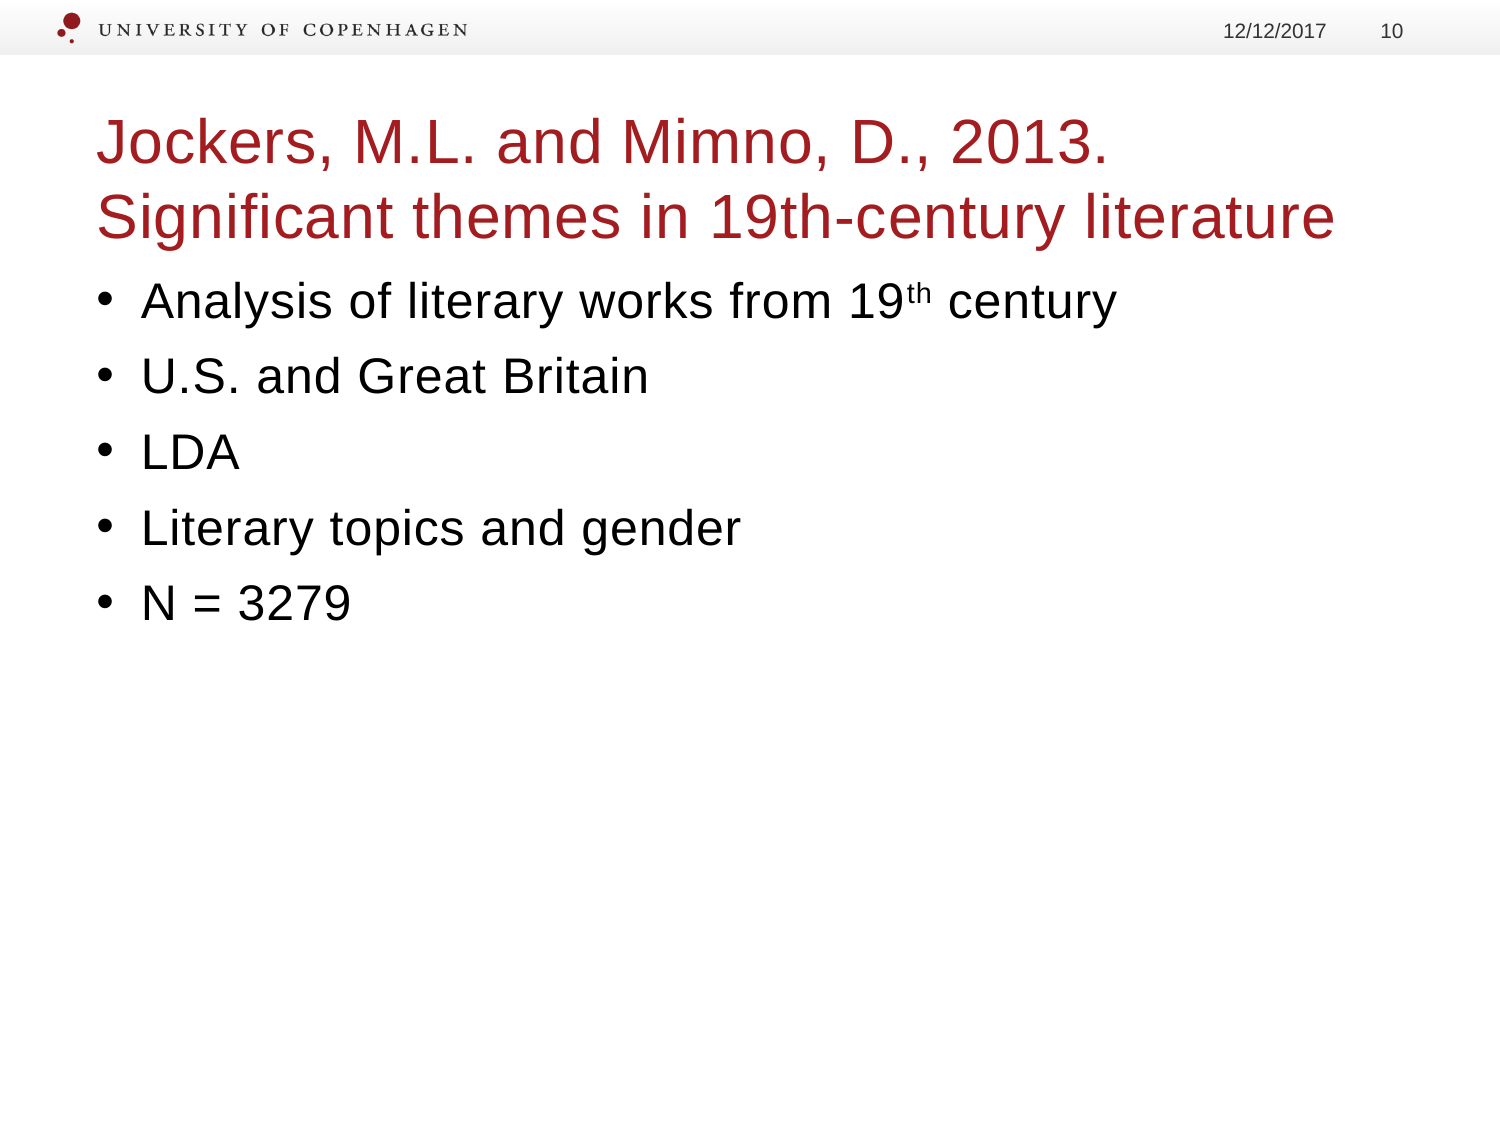

12/12/2017
10
# Jockers, M.L. and Mimno, D., 2013. Significant themes in 19th-century literature
Analysis of literary works from 19th century
U.S. and Great Britain
LDA
Literary topics and gender
N = 3279